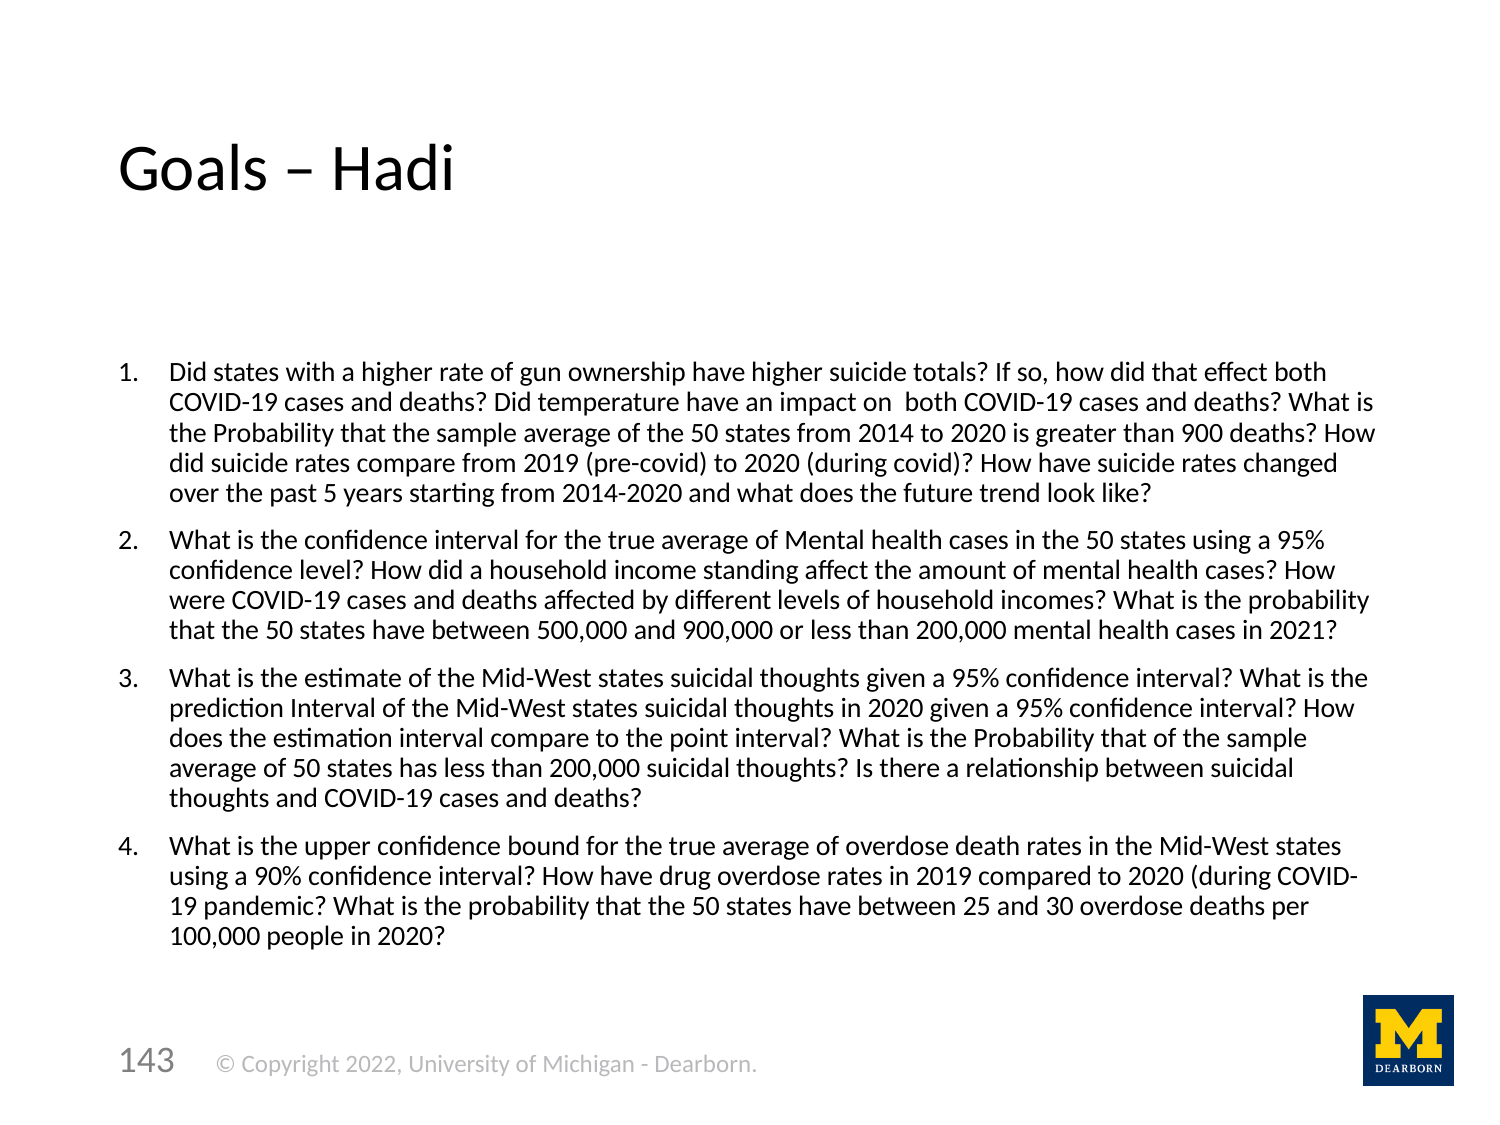

# Goals – Hadi

Did states with a higher rate of gun ownership have higher suicide totals? If so, how did that effect both COVID-19 cases and deaths? Did temperature have an impact on  both COVID-19 cases and deaths? What is the Probability that the sample average of the 50 states from 2014 to 2020 is greater than 900 deaths? How did suicide rates compare from 2019 (pre-covid) to 2020 (during covid)? How have suicide rates changed over the past 5 years starting from 2014-2020 and what does the future trend look like?
What is the confidence interval for the true average of Mental health cases in the 50 states using a 95% confidence level? How did a household income standing affect the amount of mental health cases? How were COVID-19 cases and deaths affected by different levels of household incomes? What is the probability that the 50 states have between 500,000 and 900,000 or less than 200,000 mental health cases in 2021?
What is the estimate of the Mid-West states suicidal thoughts given a 95% confidence interval? What is the prediction Interval of the Mid-West states suicidal thoughts in 2020 given a 95% confidence interval? How does the estimation interval compare to the point interval? What is the Probability that of the sample average of 50 states has less than 200,000 suicidal thoughts? Is there a relationship between suicidal thoughts and COVID-19 cases and deaths?
What is the upper confidence bound for the true average of overdose death rates in the Mid-West states using a 90% confidence interval? How have drug overdose rates in 2019 compared to 2020 (during COVID-19 pandemic? What is the probability that the 50 states have between 25 and 30 overdose deaths per 100,000 people in 2020?